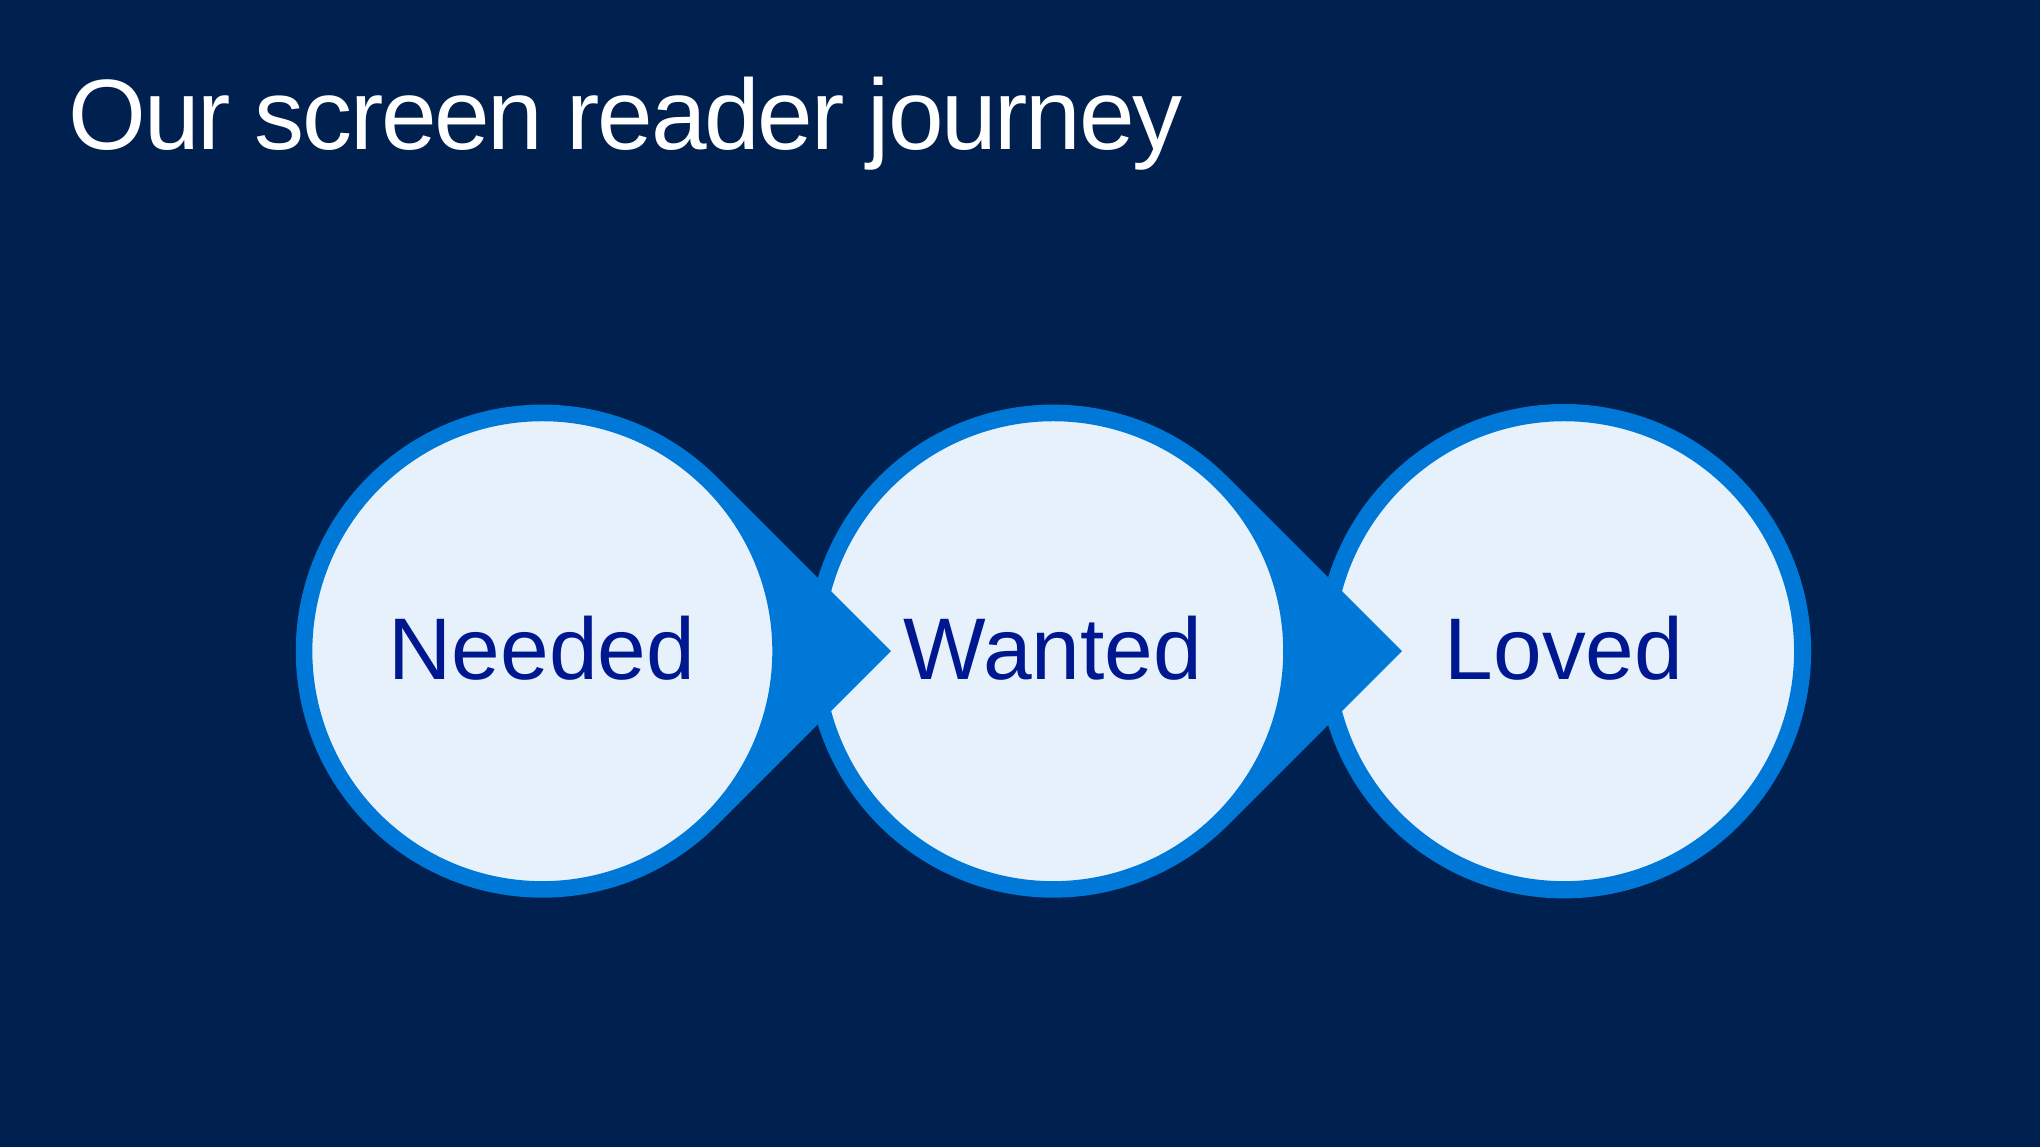

# Our screen reader journey
Loved
Wanted
Needed